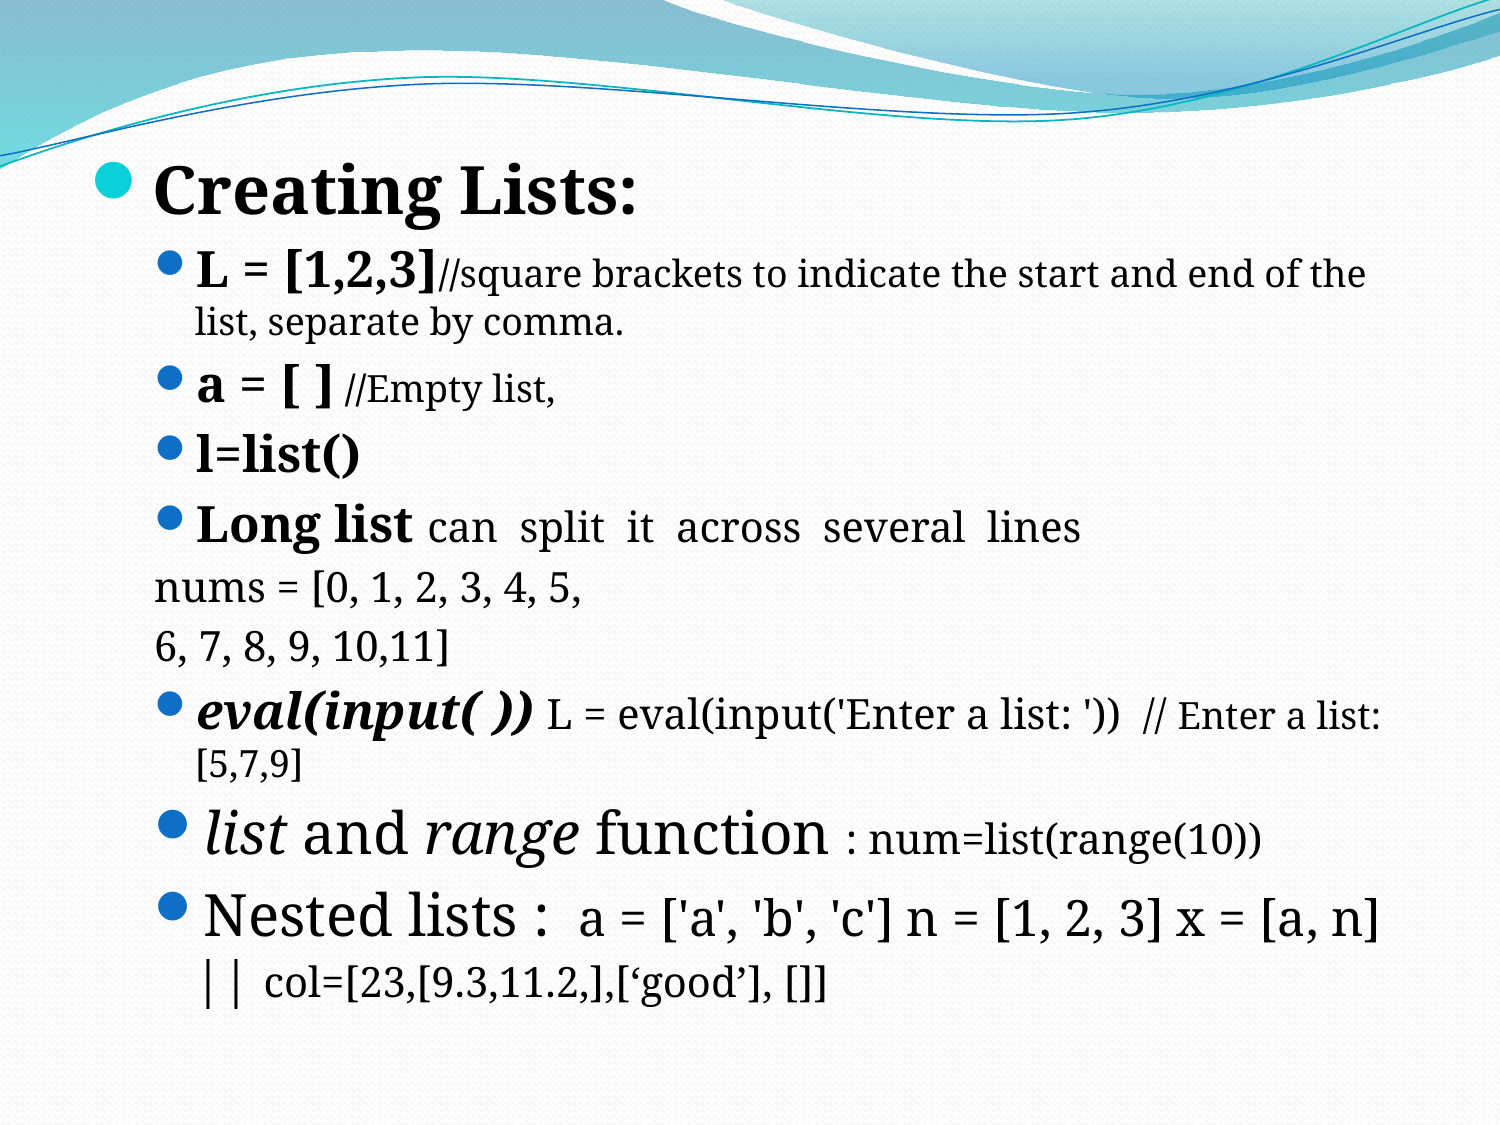

Creating Lists:
L = [1,2,3]//square brackets to indicate the start and end of the list, separate by comma.
a = [ ] //Empty list,
l=list()
Long list can  split  it  across  several  lines
nums = [0, 1, 2, 3, 4, 5,
6, 7, 8, 9, 10,11]
eval(input( )) L = eval(input('Enter a list: '))  // Enter a list: [5,7,9]
list and range function : num=list(range(10))
Nested lists :  a = ['a', 'b', 'c'] n = [1, 2, 3] x = [a, n]  || col=[23,[9.3,11.2,],[‘good’], []]